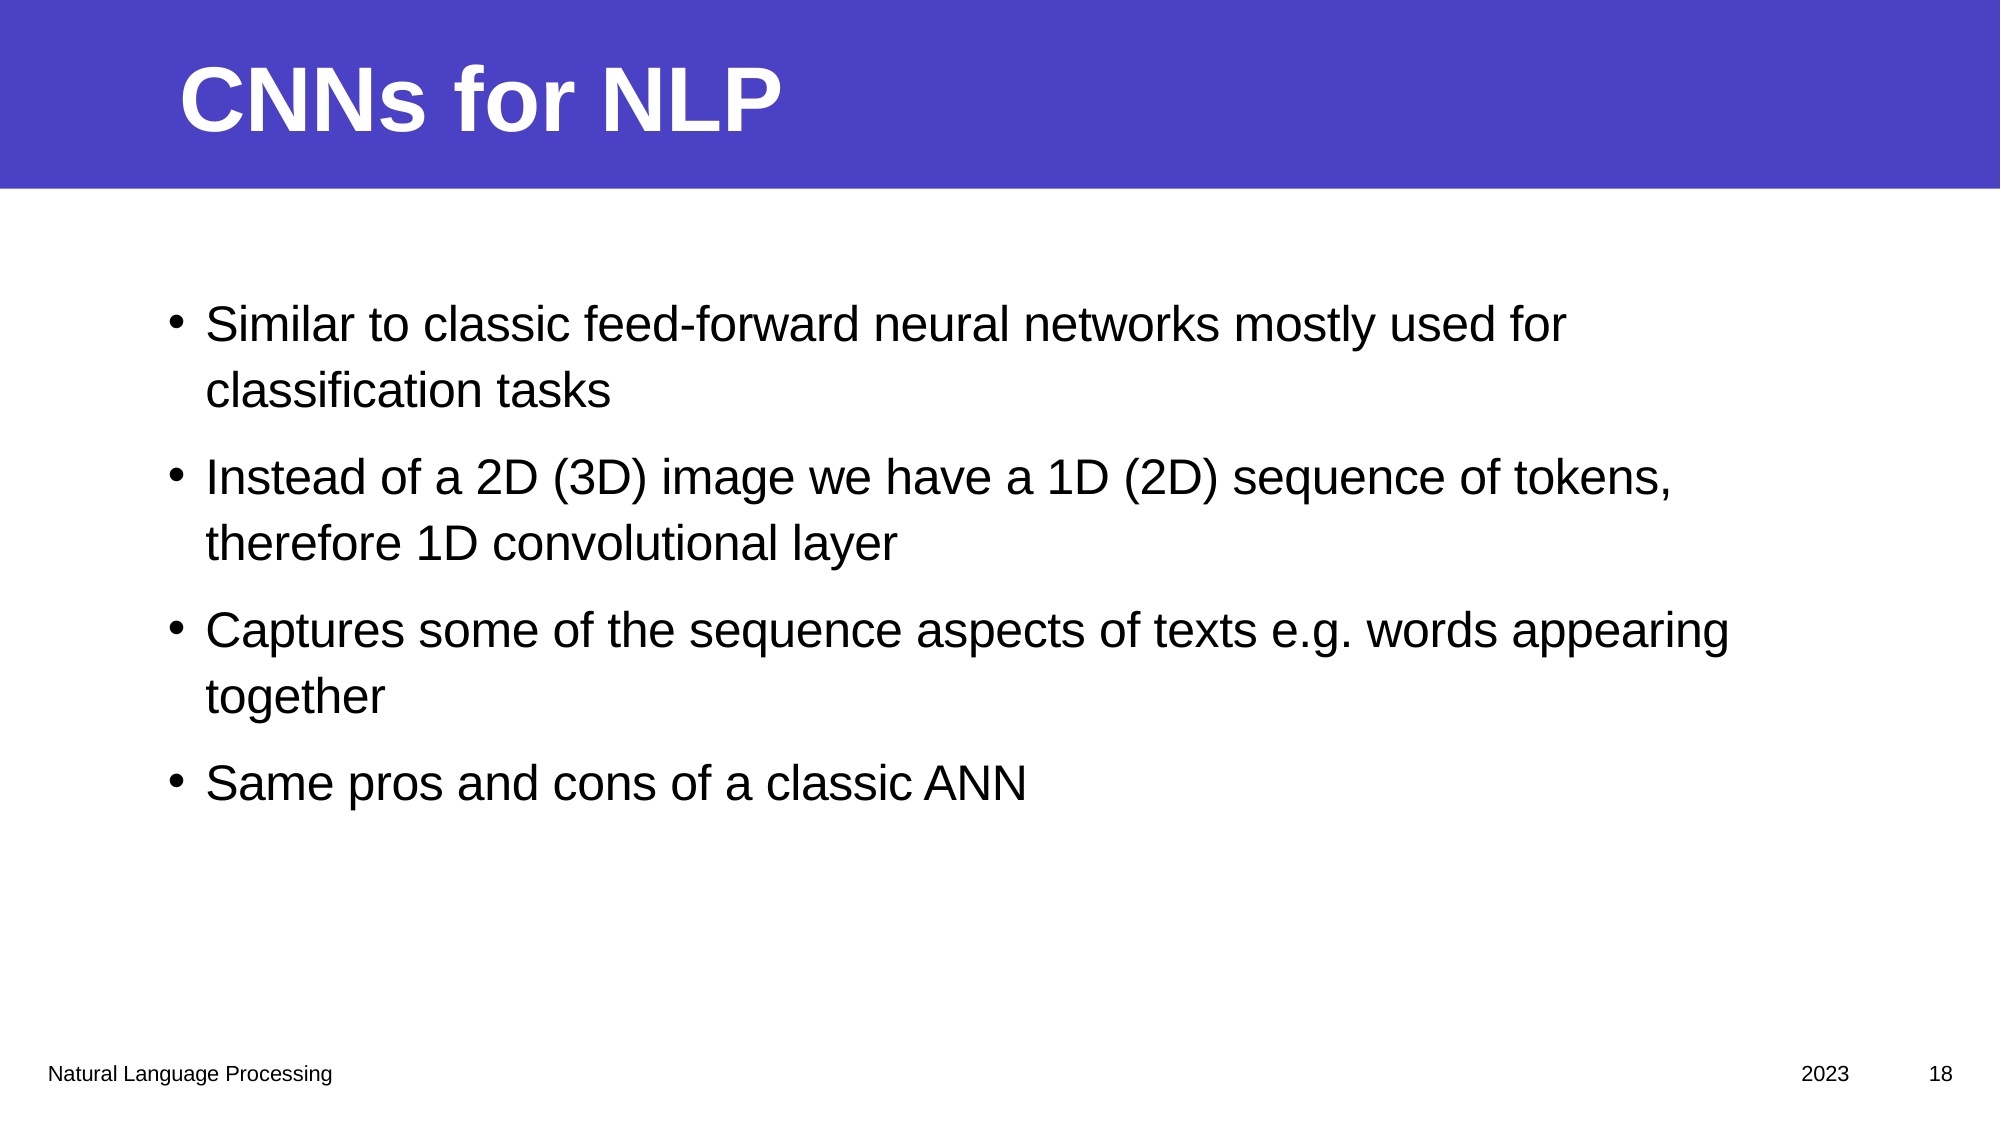

# CNNs for NLP
Similar to classic feed-forward neural networks mostly used for classification tasks
Instead of a 2D (3D) image we have a 1D (2D) sequence of tokens, therefore 1D convolutional layer
Captures some of the sequence aspects of texts e.g. words appearing together
Same pros and cons of a classic ANN
2023
Natural Language Processing
18